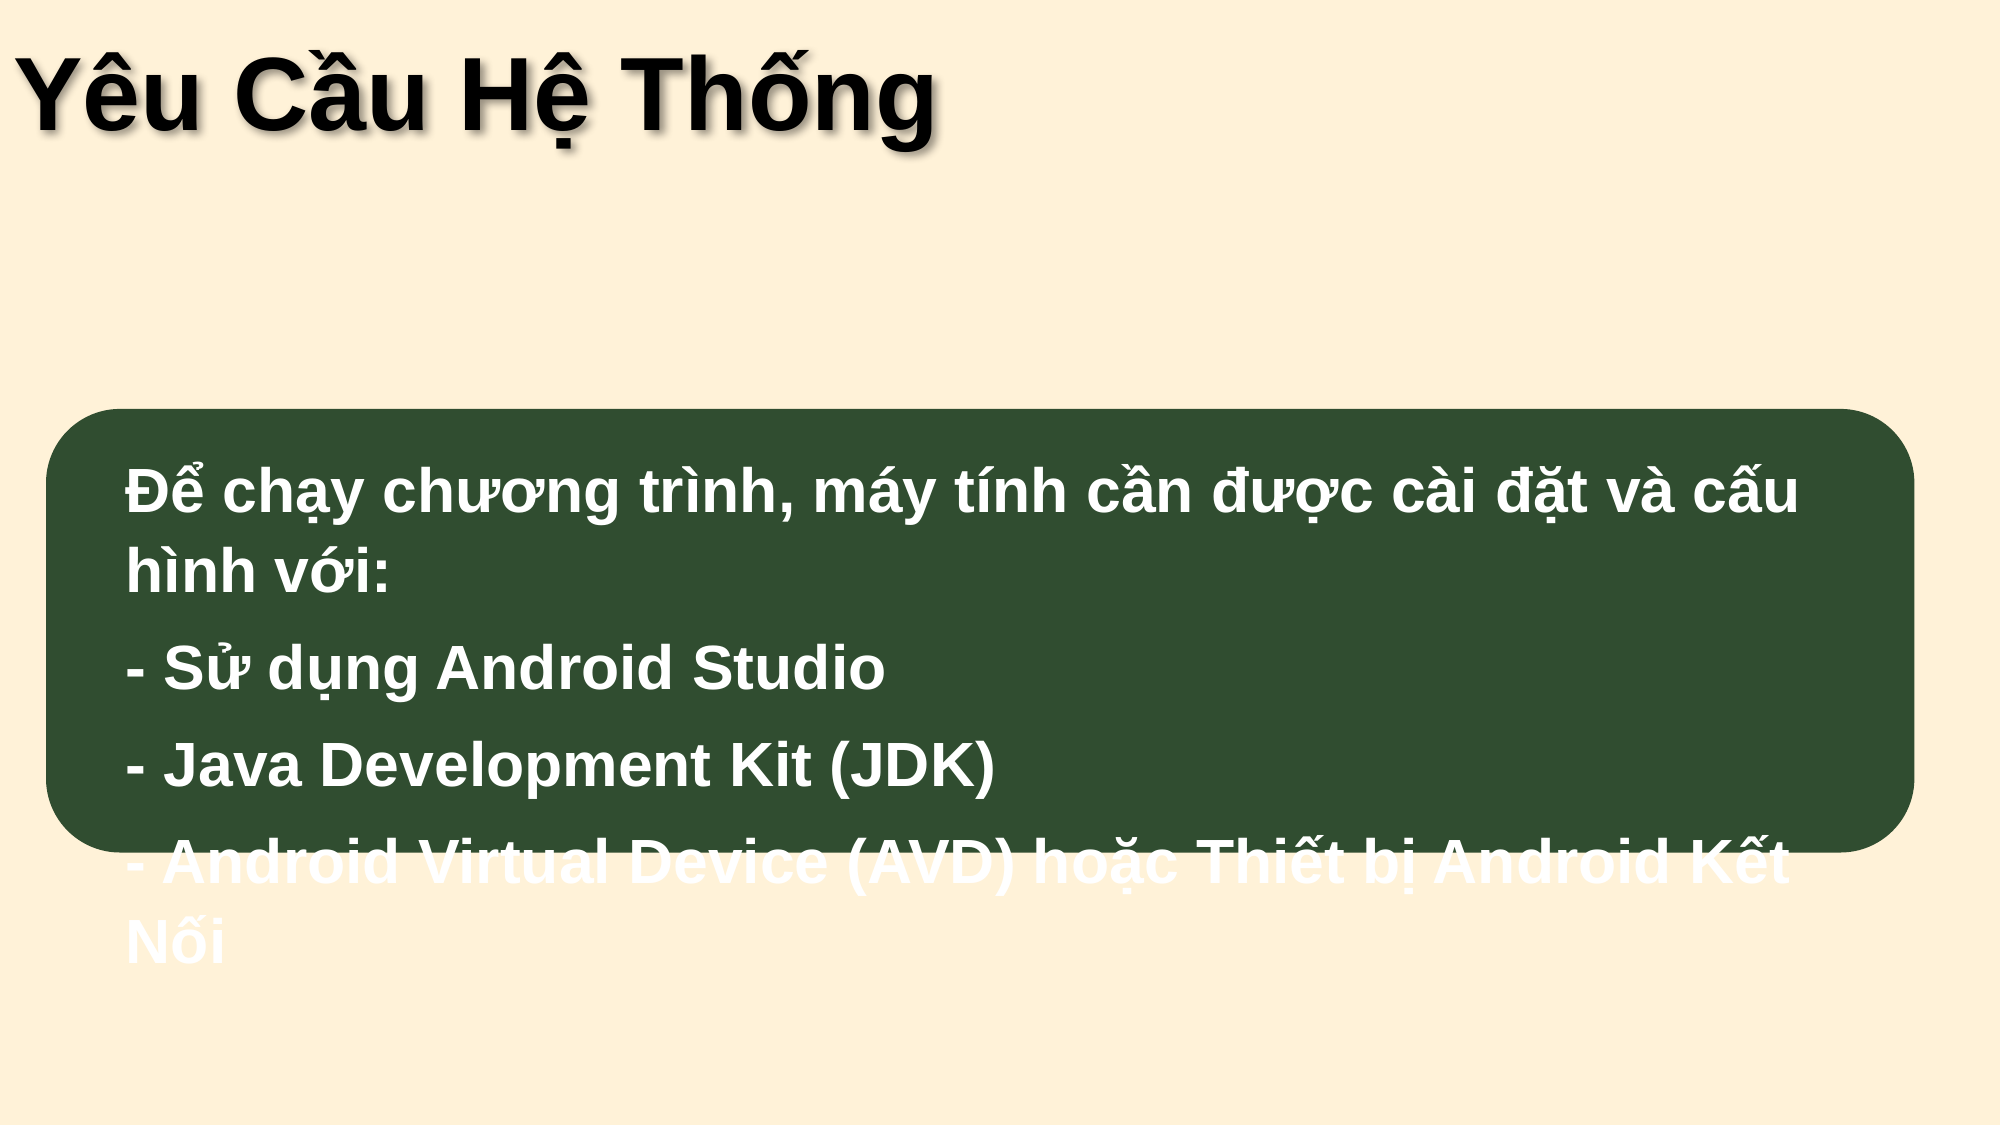

II Yêu Cầu Hệ Thống

Để chạy chương trình, máy tính cần được cài đặt và cấu hình với:
- Sử dụng Android Studio
- Java Development Kit (JDK)
- Android Virtual Device (AVD) hoặc Thiết bị Android Kết Nối